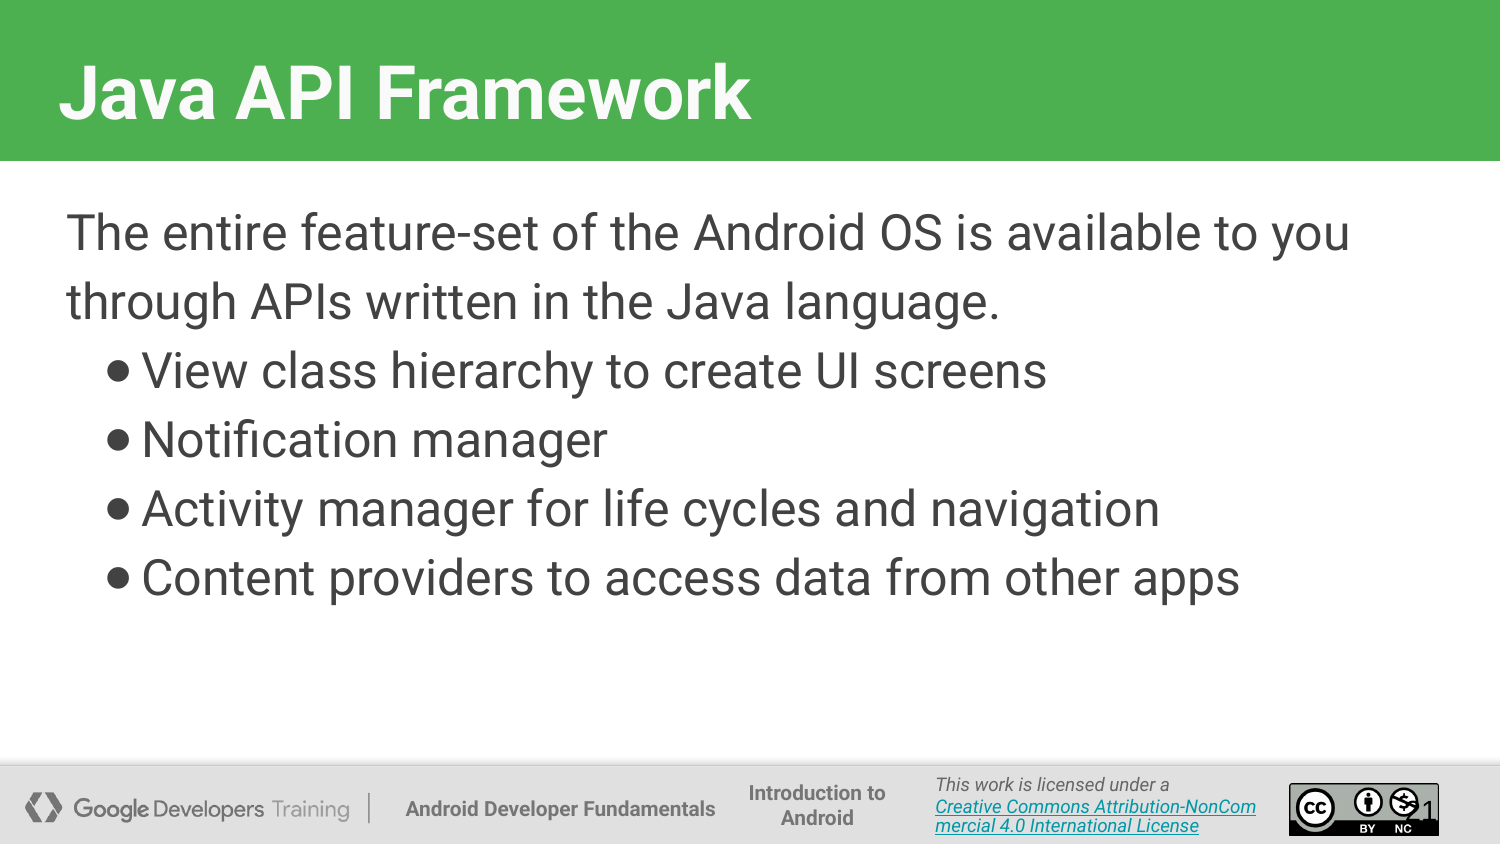

# Java API Framework
The entire feature-set of the Android OS is available to you through APIs written in the Java language.
View class hierarchy to create UI screens
Notification manager
Activity manager for life cycles and navigation
Content providers to access data from other apps
21